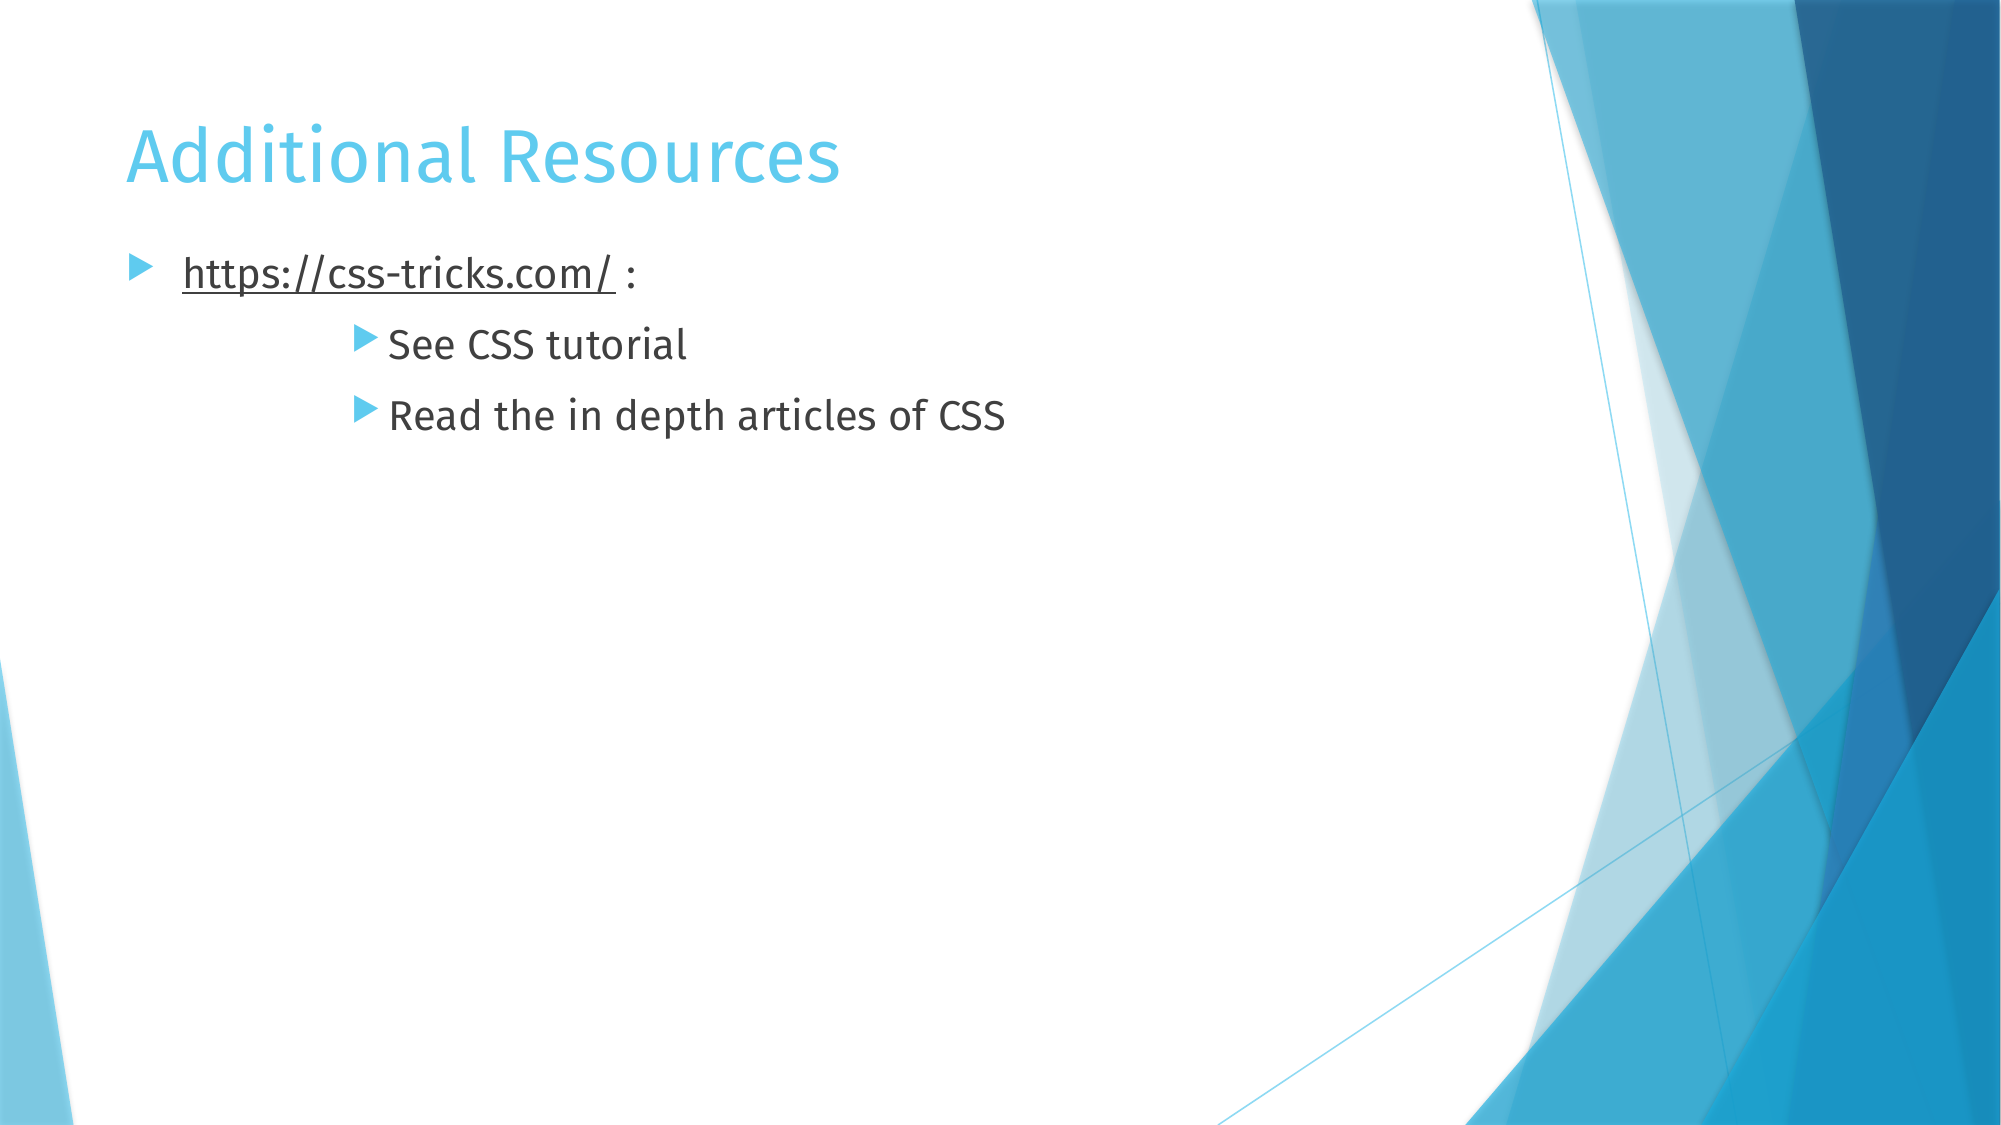

# Additional Resources
https://css-tricks.com/ :
See CSS tutorial
Read the in depth articles of CSS